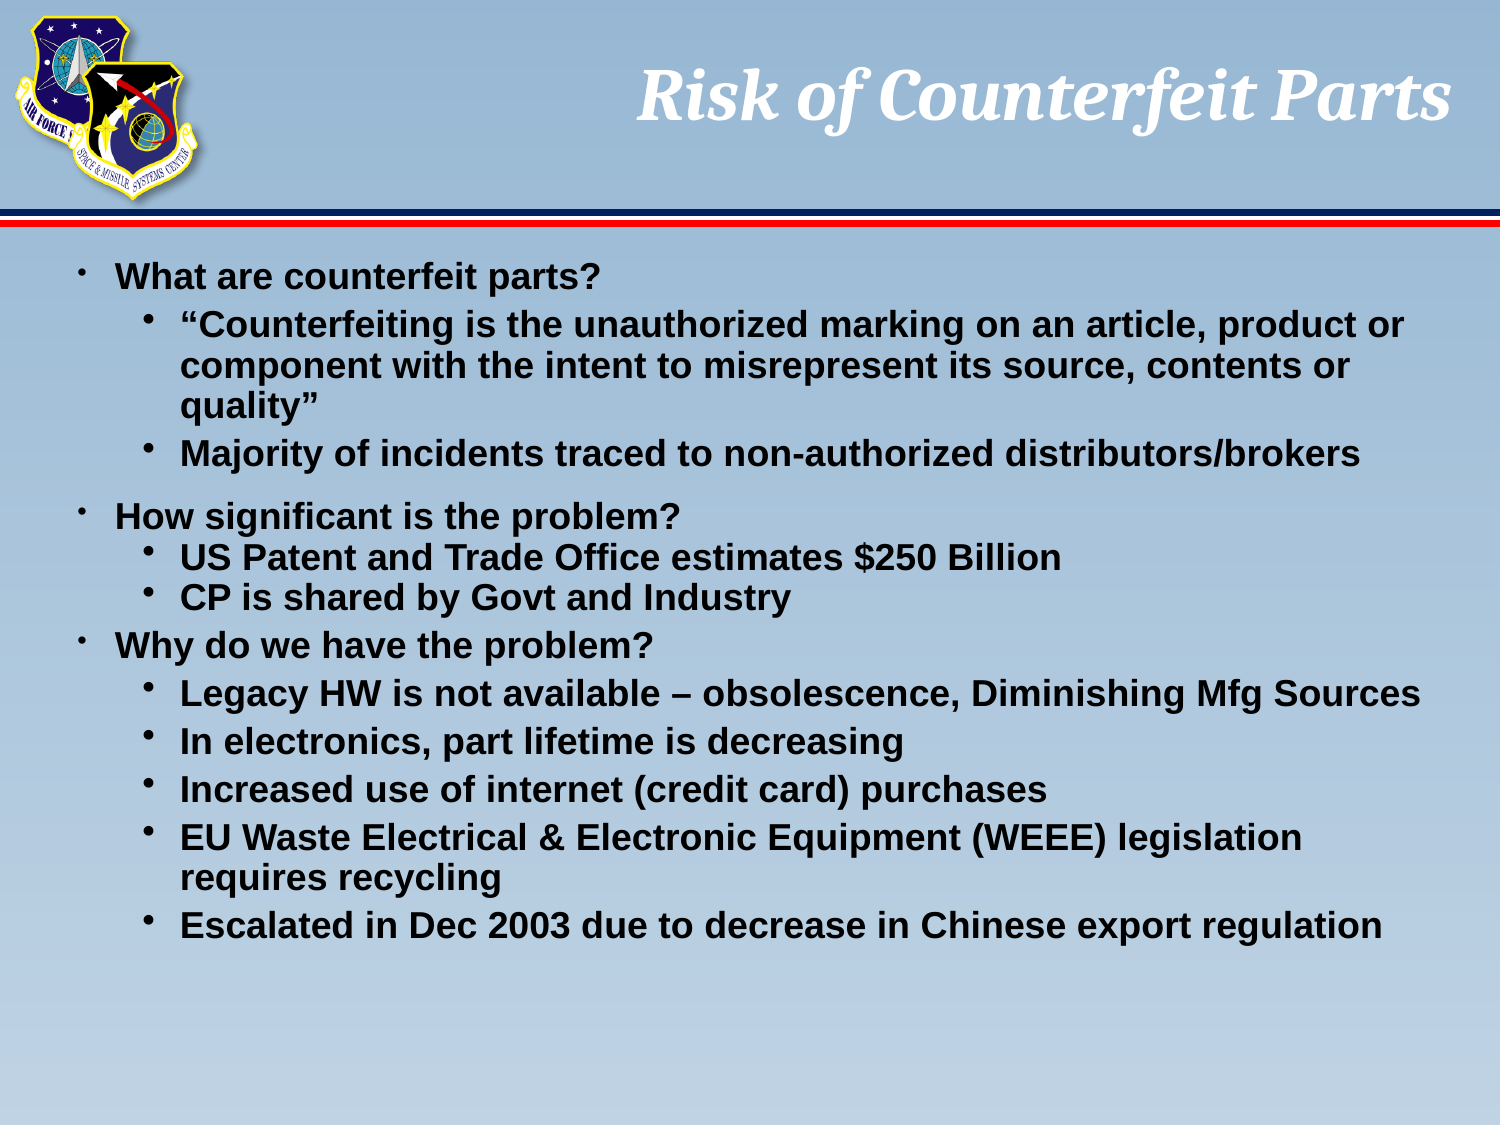

# Risk of Counterfeit Parts
What are counterfeit parts?
“Counterfeiting is the unauthorized marking on an article, product or component with the intent to misrepresent its source, contents or quality”
Majority of incidents traced to non-authorized distributors/brokers
How significant is the problem?
US Patent and Trade Office estimates $250 Billion
CP is shared by Govt and Industry
Why do we have the problem?
Legacy HW is not available – obsolescence, Diminishing Mfg Sources
In electronics, part lifetime is decreasing
Increased use of internet (credit card) purchases
EU Waste Electrical & Electronic Equipment (WEEE) legislation requires recycling
Escalated in Dec 2003 due to decrease in Chinese export regulation